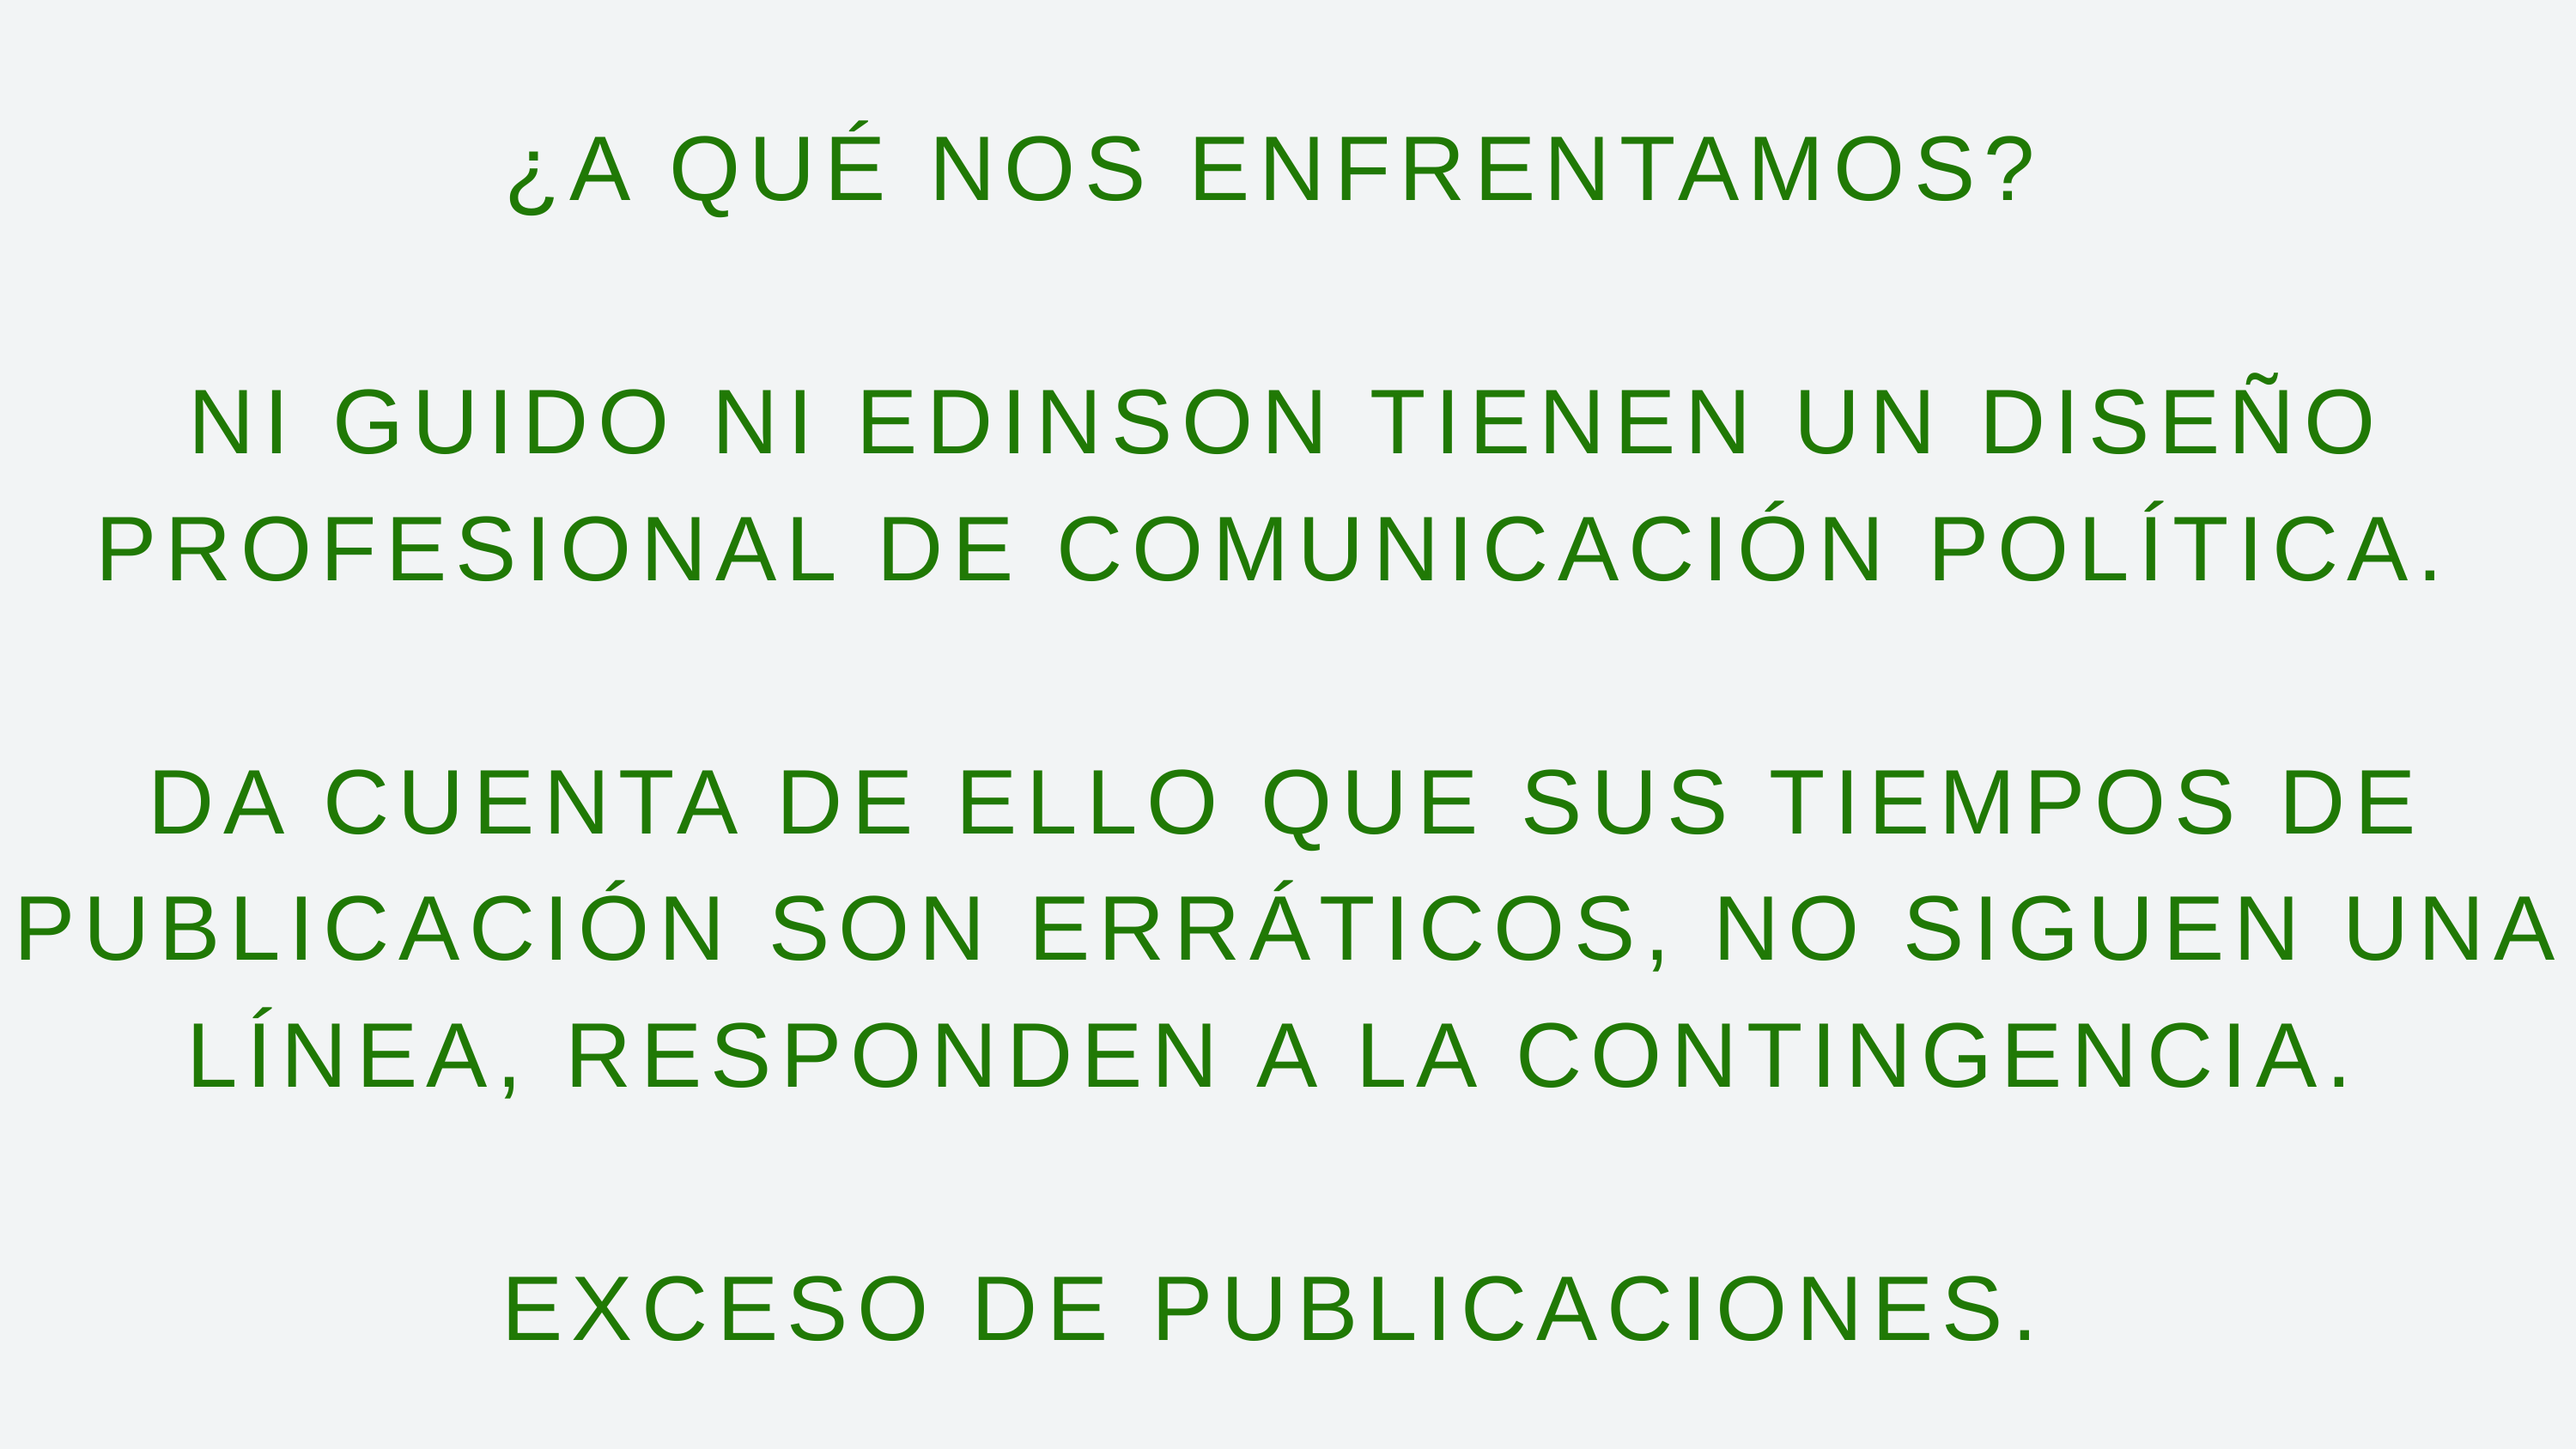

¿A QUÉ NOS ENFRENTAMOS?

NI GUIDO NI EDINSON TIENEN UN DISEÑO PROFESIONAL DE COMUNICACIÓN POLÍTICA.

DA CUENTA DE ELLO QUE SUS TIEMPOS DE PUBLICACIÓN SON ERRÁTICOS, NO SIGUEN UNA LÍNEA, RESPONDEN A LA CONTINGENCIA.

EXCESO DE PUBLICACIONES.